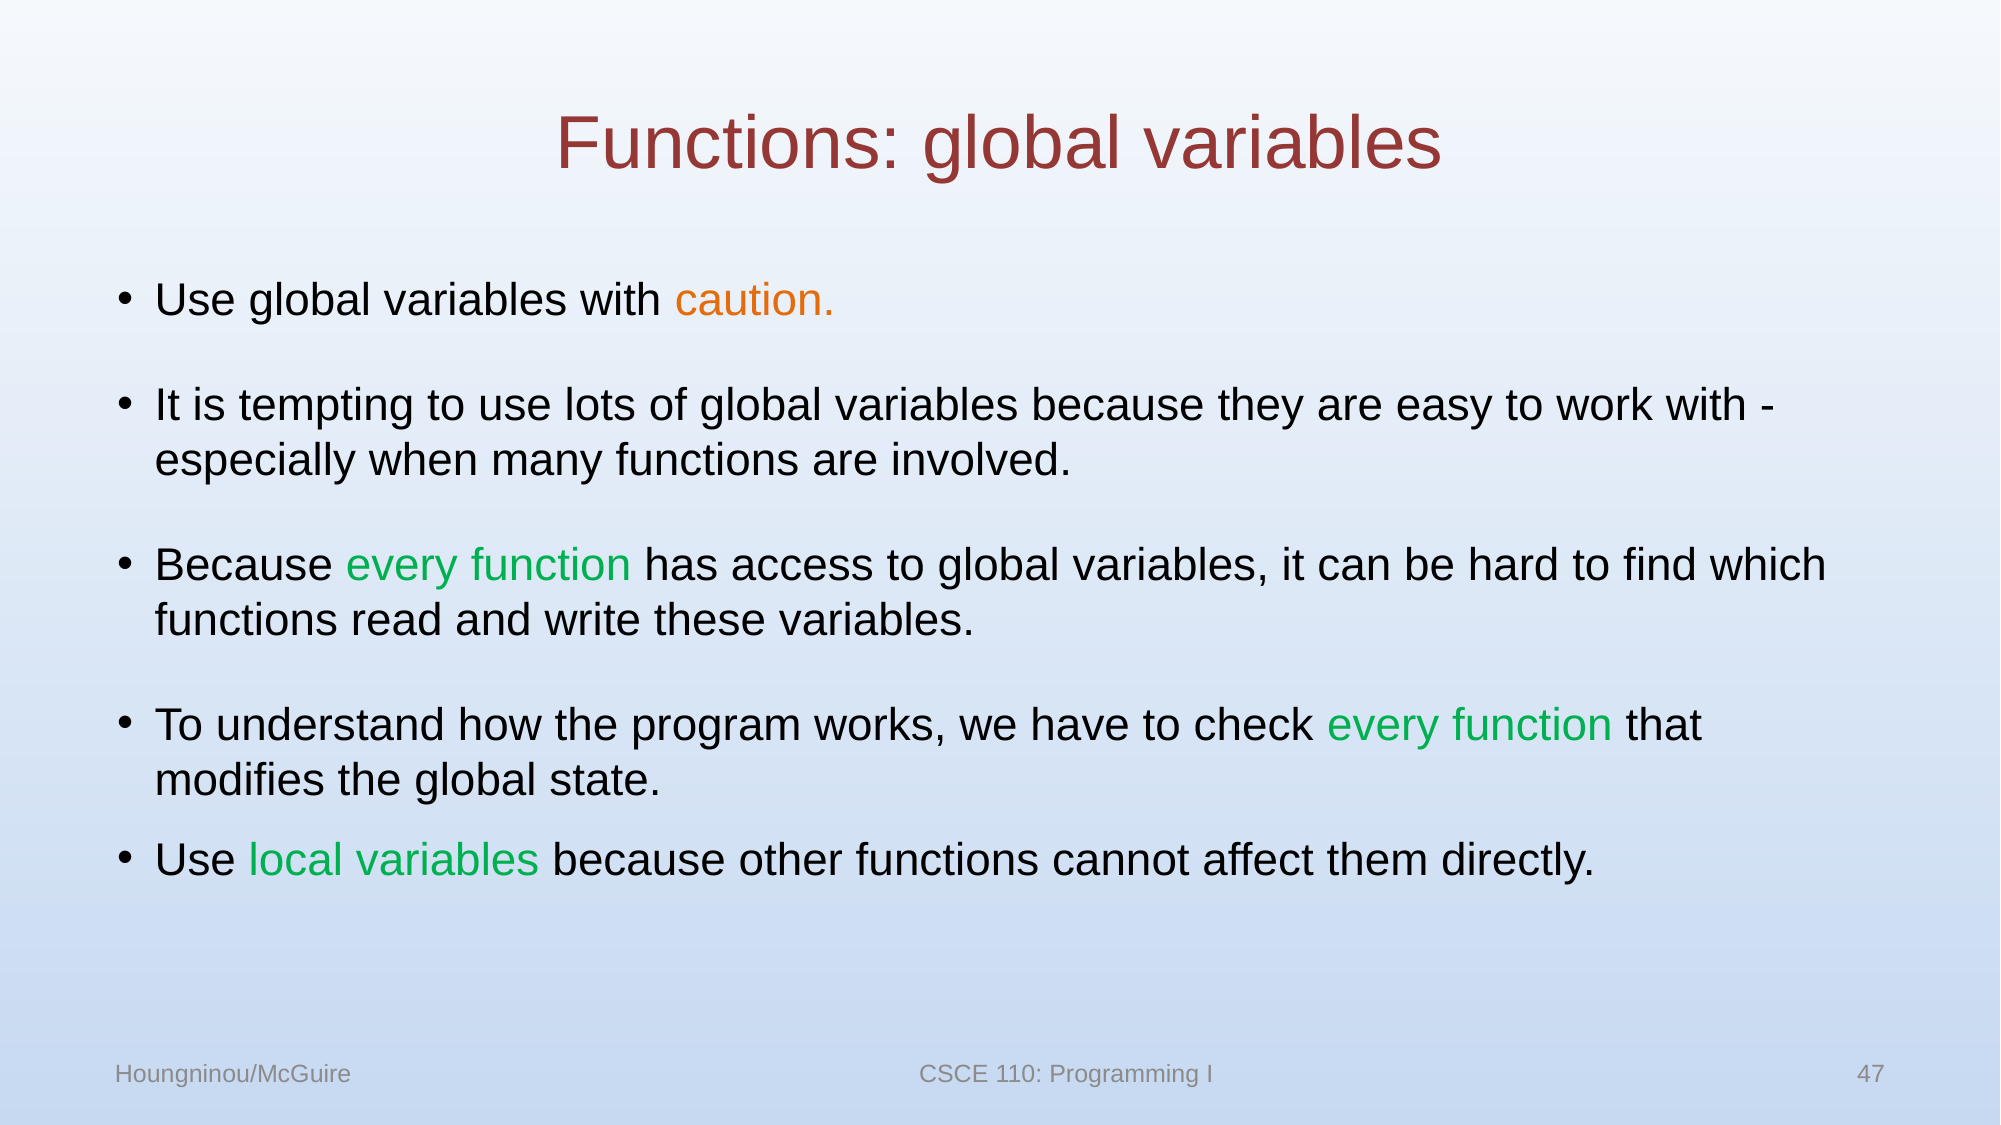

# Functions: global variables
Use global variables with caution.
It is tempting to use lots of global variables because they are easy to work with - especially when many functions are involved.
Because every function has access to global variables, it can be hard to find which functions read and write these variables.
To understand how the program works, we have to check every function that modifies the global state.
Use local variables because other functions cannot affect them directly.
Houngninou/McGuire
CSCE 110: Programming I
47